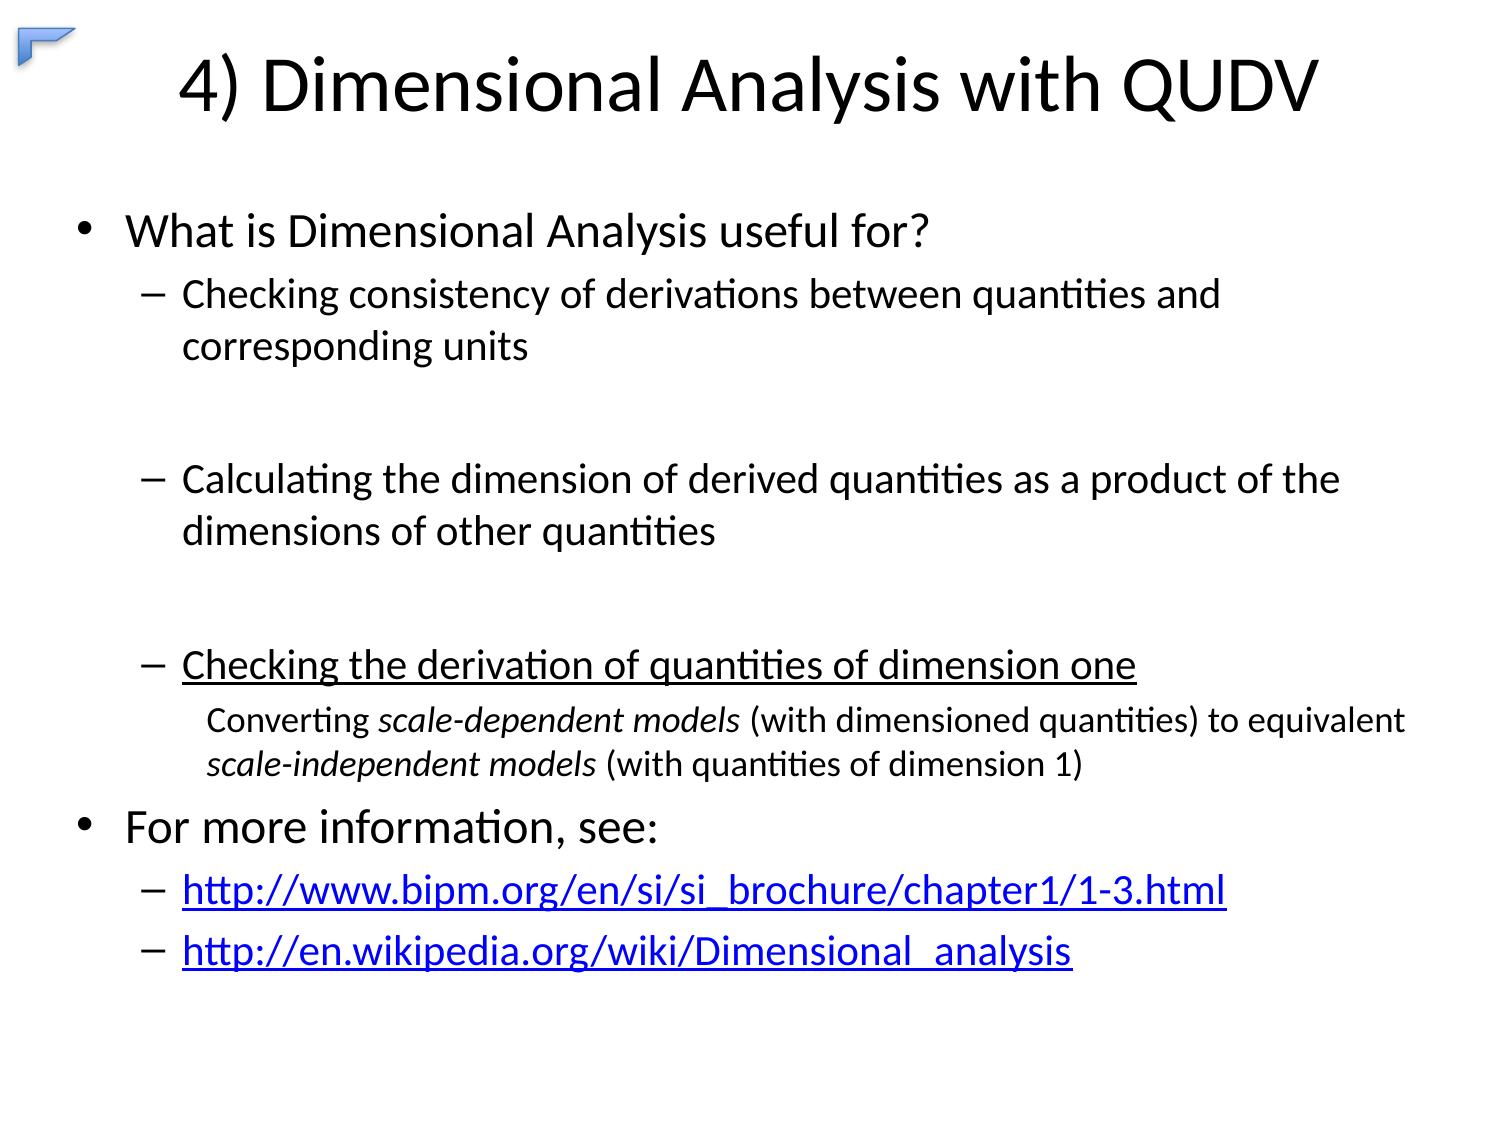

# 4) Dimensional Analysis with QUDV

What is Dimensional Analysis useful for?
Checking consistency of derivations between quantities and corresponding units

Calculating the dimension of derived quantities as a product of the dimensions of other quantities

Checking the derivation of quantities of dimension one
Converting scale-dependent models (with dimensioned quantities) to equivalent scale-independent models (with quantities of dimension 1)
For more information, see:
http://www.bipm.org/en/si/si_brochure/chapter1/1-3.html
http://en.wikipedia.org/wiki/Dimensional_analysis